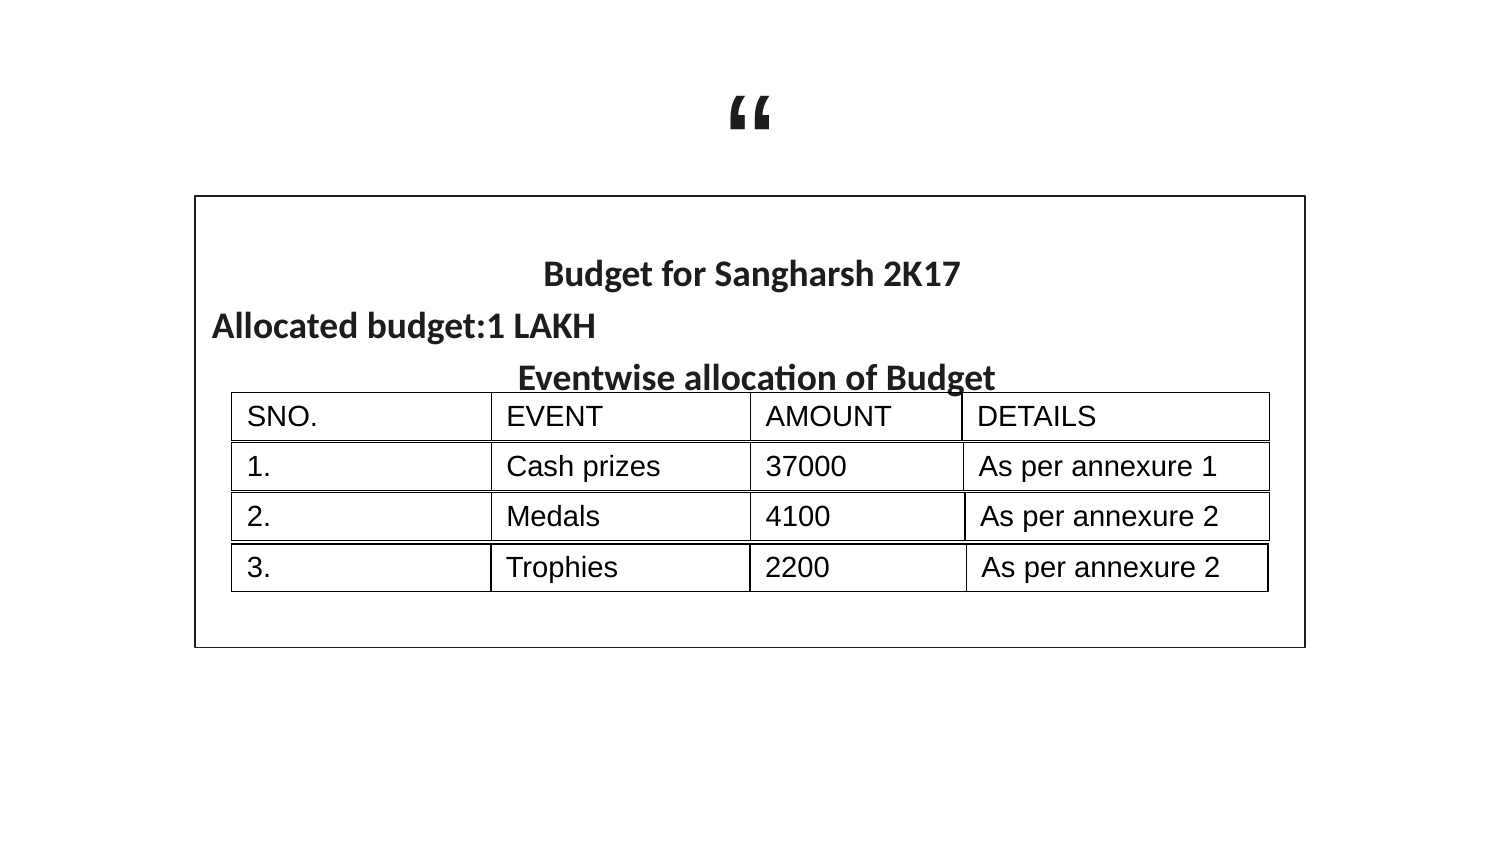

Budget for Sangharsh 2K17
Allocated budget:1 LAKH
                                    Eventwise allocation of Budget

| SNO. | EVENT | AMOUNT | DETAILS |
| --- | --- | --- | --- |
| 1. | Cash prizes | 37000 | As per annexure 1 |
| --- | --- | --- | --- |
| 2. | Medals | 4100 | As per annexure 2 |
| --- | --- | --- | --- |
| 3. | Trophies | 2200 | As per annexure 2 |
| --- | --- | --- | --- |